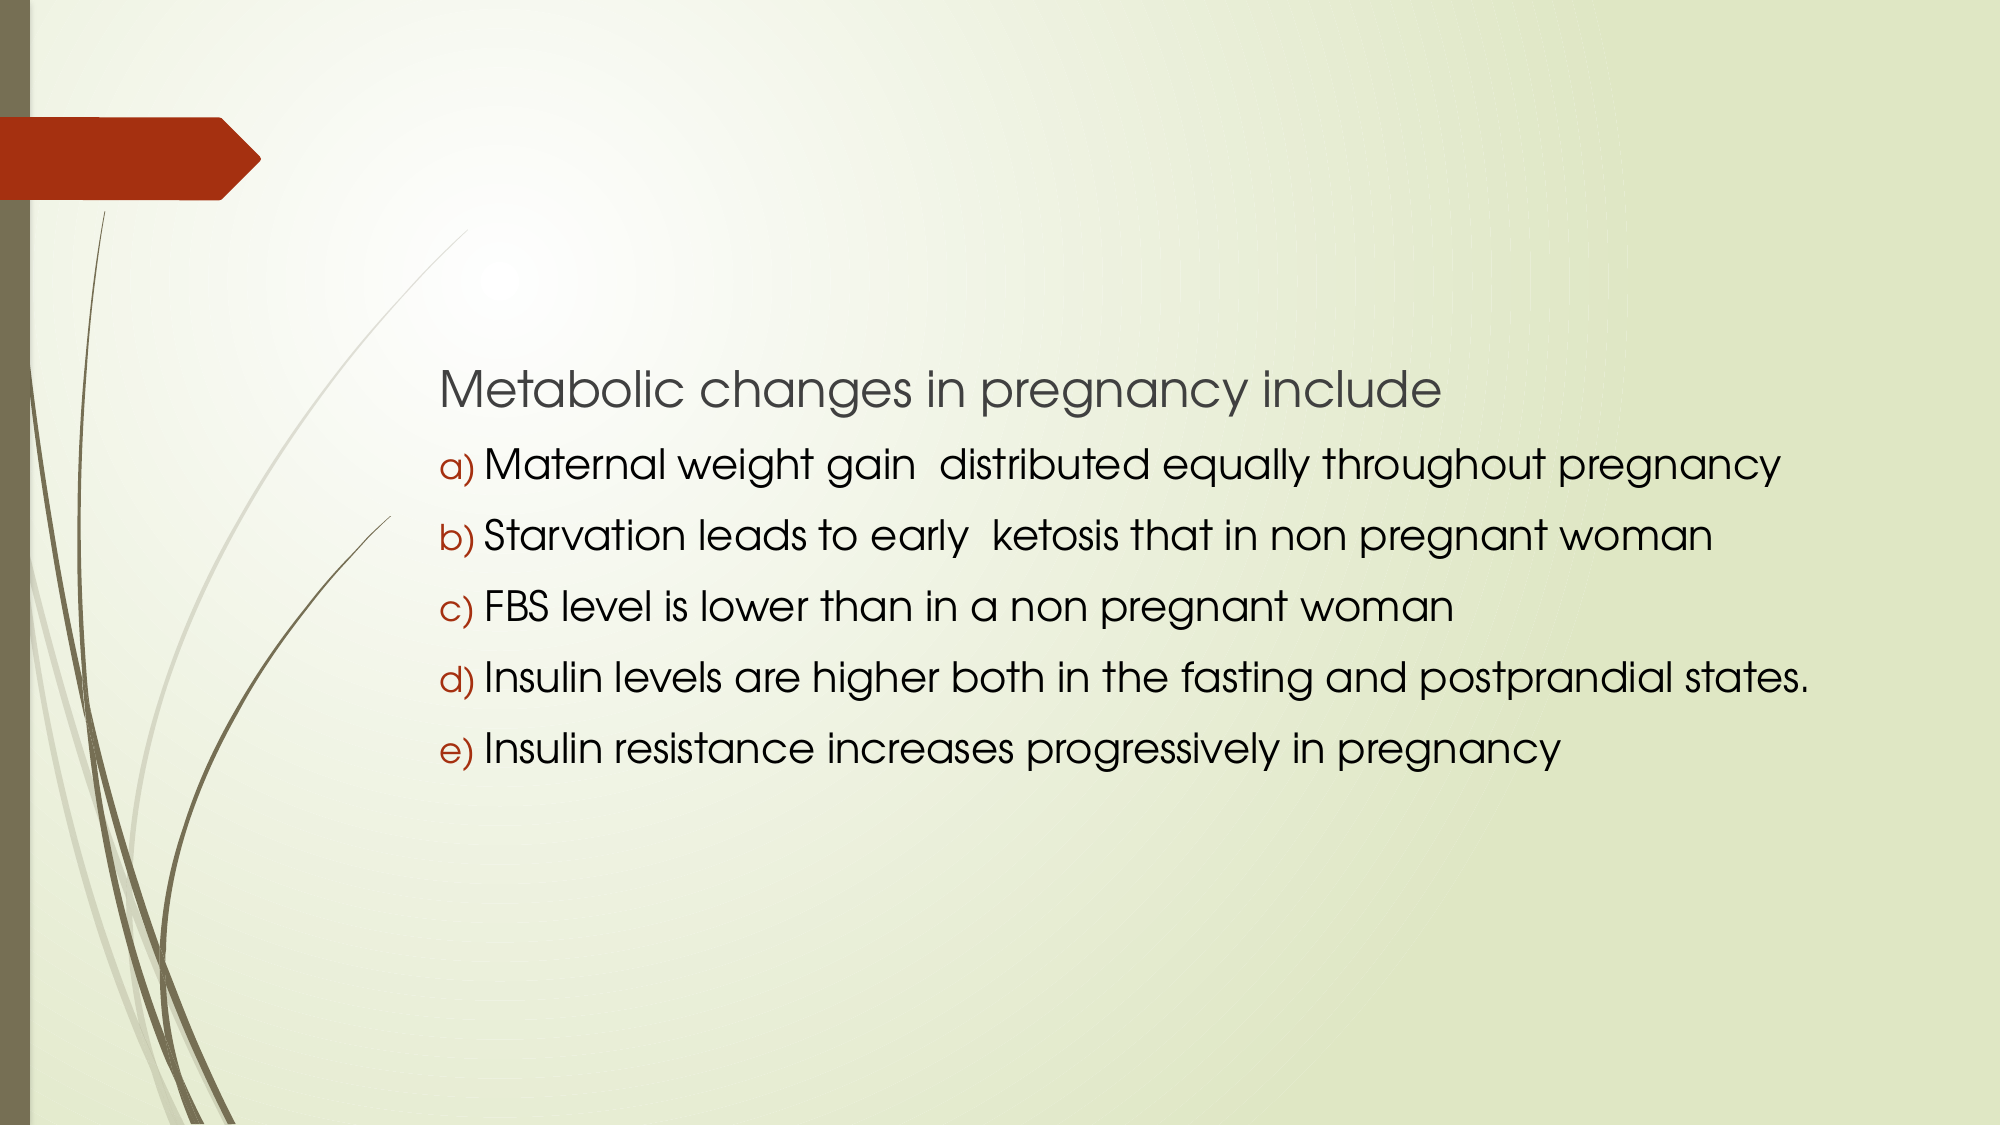

#
Metabolic changes in pregnancy include
Maternal weight gain  distributed equally throughout pregnancy
Starvation leads to early  ketosis that in non pregnant woman
FBS level is lower than in a non pregnant woman
Insulin levels are higher both in the fasting and postprandial states.
Insulin resistance increases progressively in pregnancy